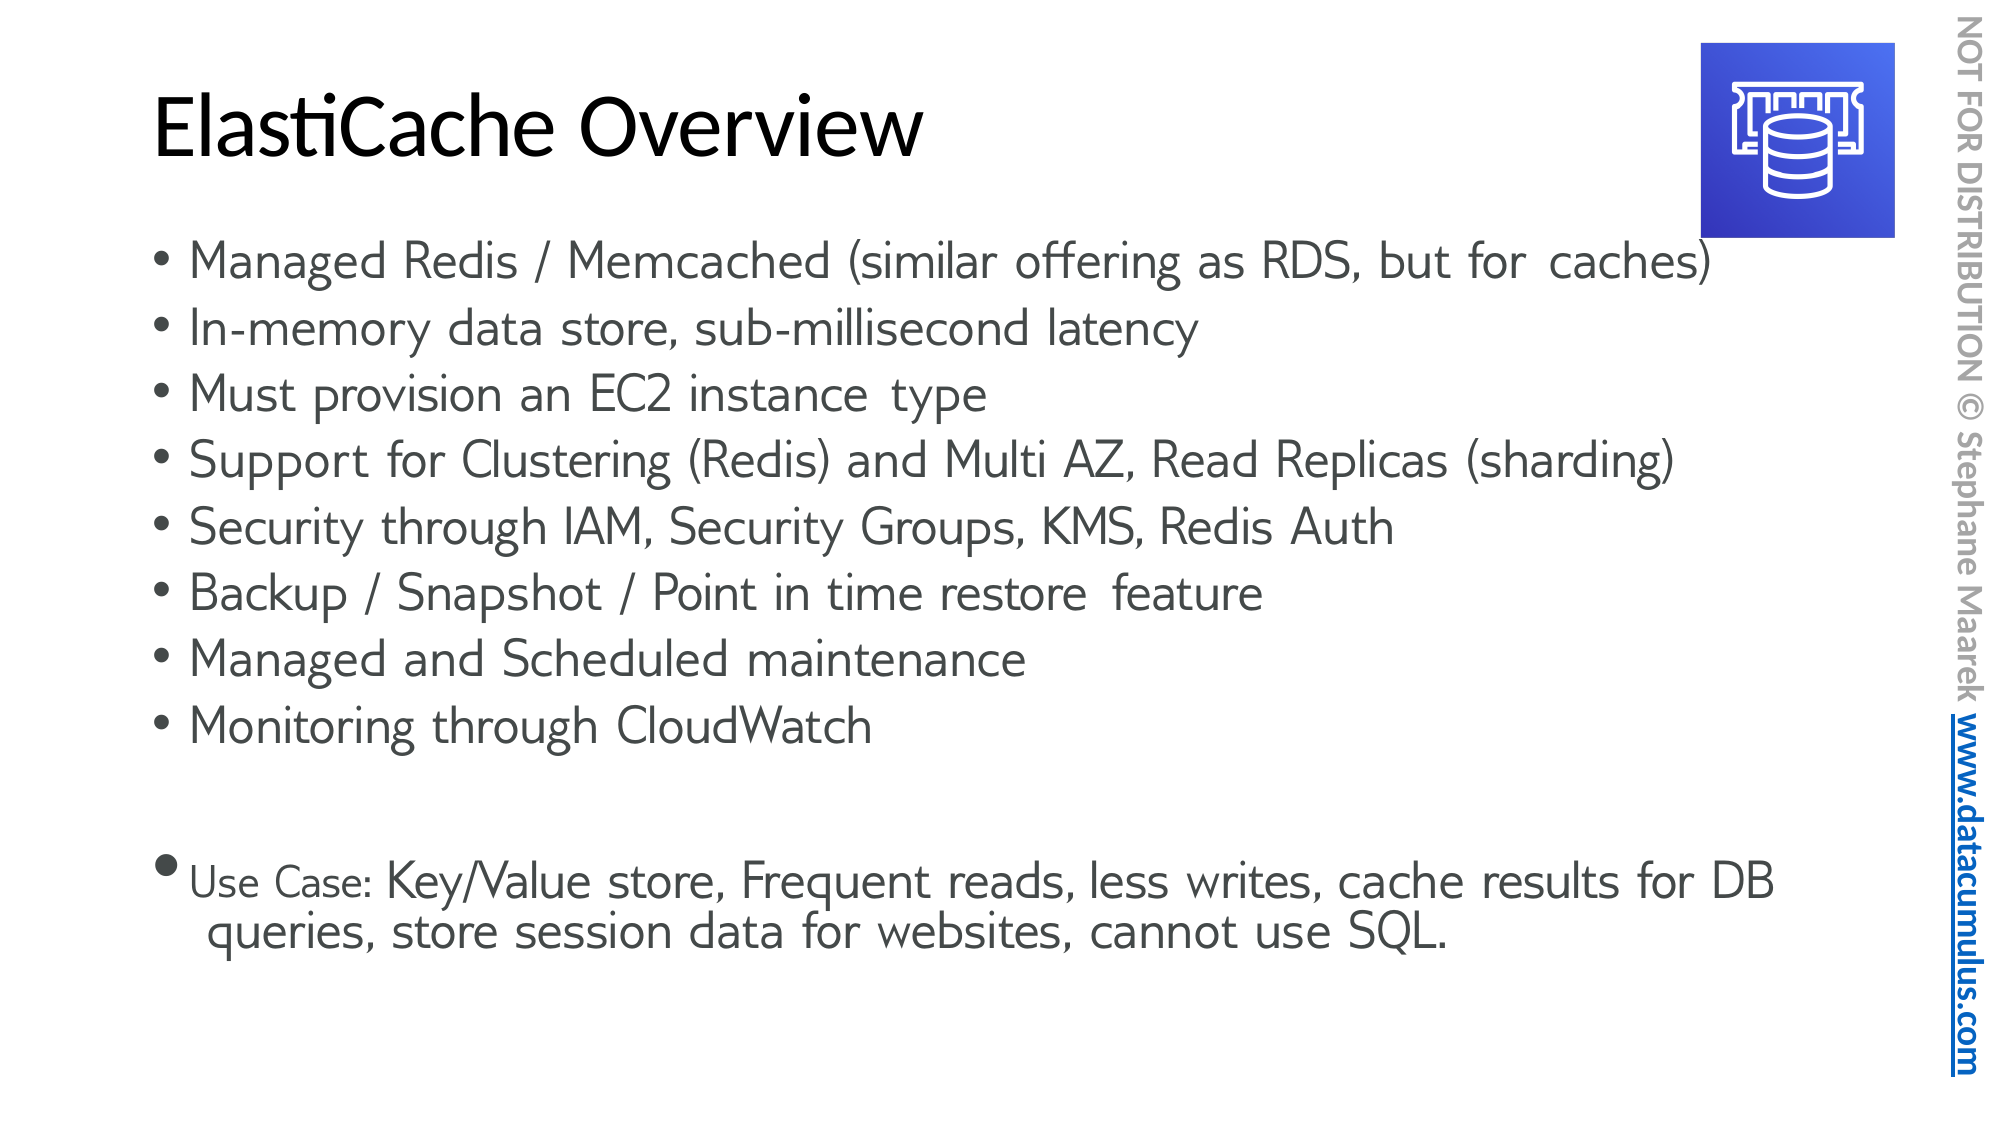

NOT FOR DISTRIBUTION © Stephane Maarek www.datacumulus.com

# ElastiCache Overview
Managed Redis / Memcached (similar offering as RDS, but for caches)
In-memory data store, sub-millisecond latency
Must provision an EC2 instance type
Support for Clustering (Redis) and Multi AZ, Read Replicas (sharding)
Security through IAM, Security Groups, KMS, Redis Auth
Backup / Snapshot / Point in time restore feature
Managed and Scheduled maintenance
Monitoring through CloudWatch

Use Case: Key/Value store, Frequent reads, less writes, cache results for DB  queries, store session data for websites, cannot use SQL.
© Stephane Maarek